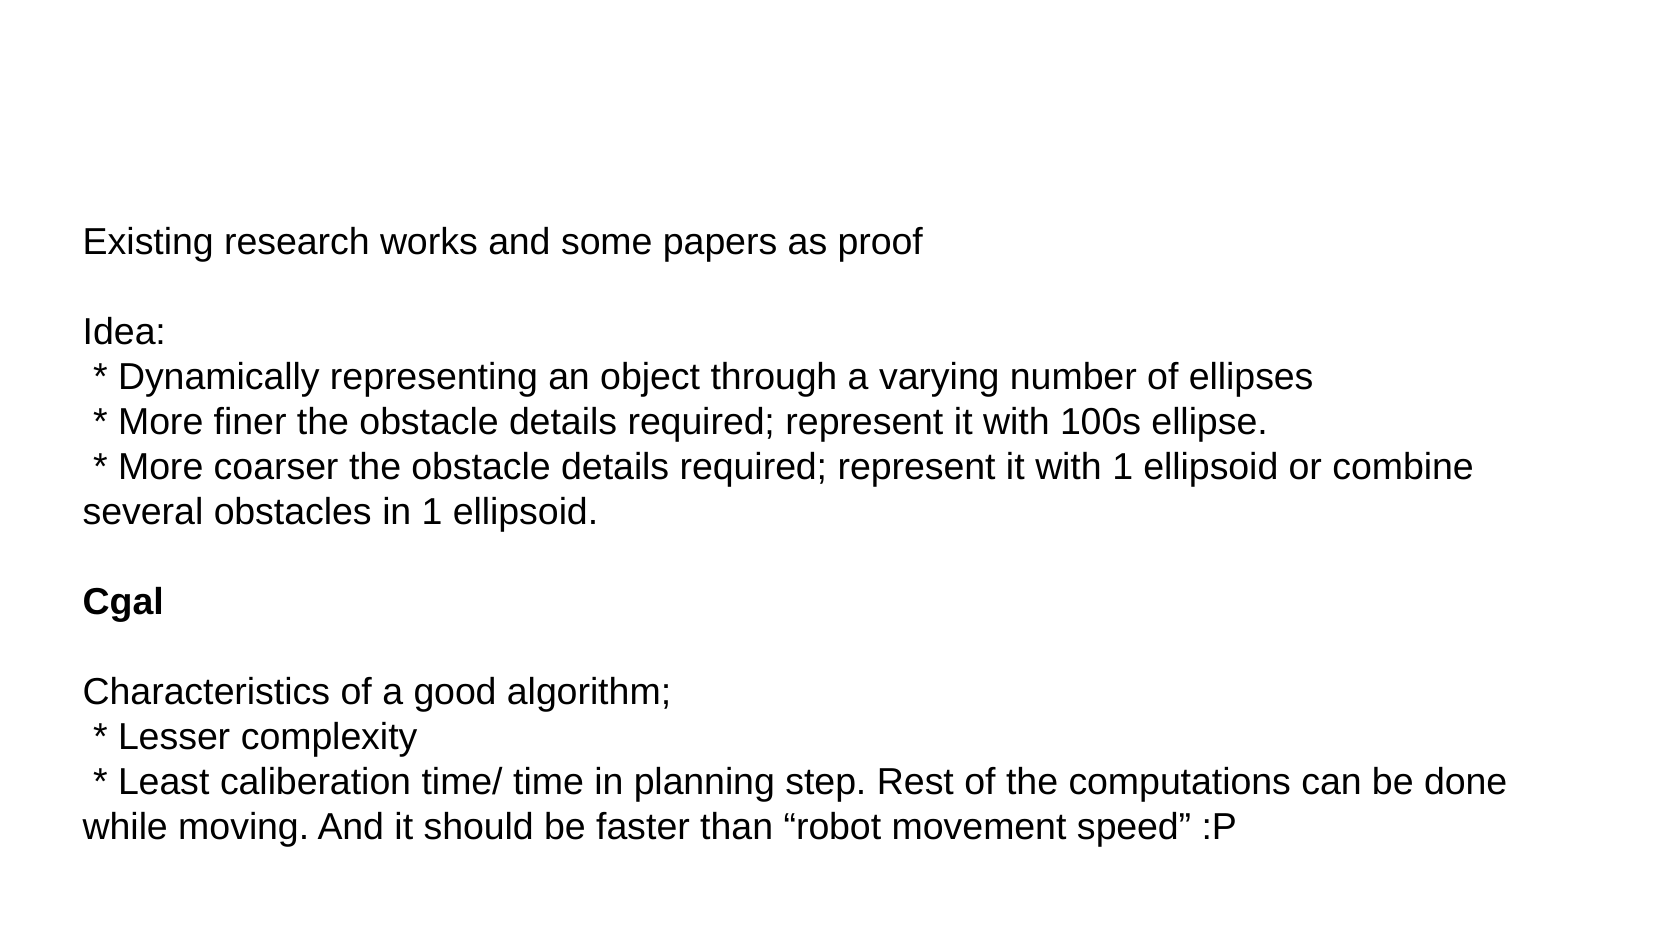

#
Existing research works and some papers as proof

Idea:
 * Dynamically representing an object through a varying number of ellipses
 * More finer the obstacle details required; represent it with 100s ellipse.
 * More coarser the obstacle details required; represent it with 1 ellipsoid or combine several obstacles in 1 ellipsoid.

Cgal

Characteristics of a good algorithm;
 * Lesser complexity
 * Least caliberation time/ time in planning step. Rest of the computations can be done while moving. And it should be faster than “robot movement speed” :P